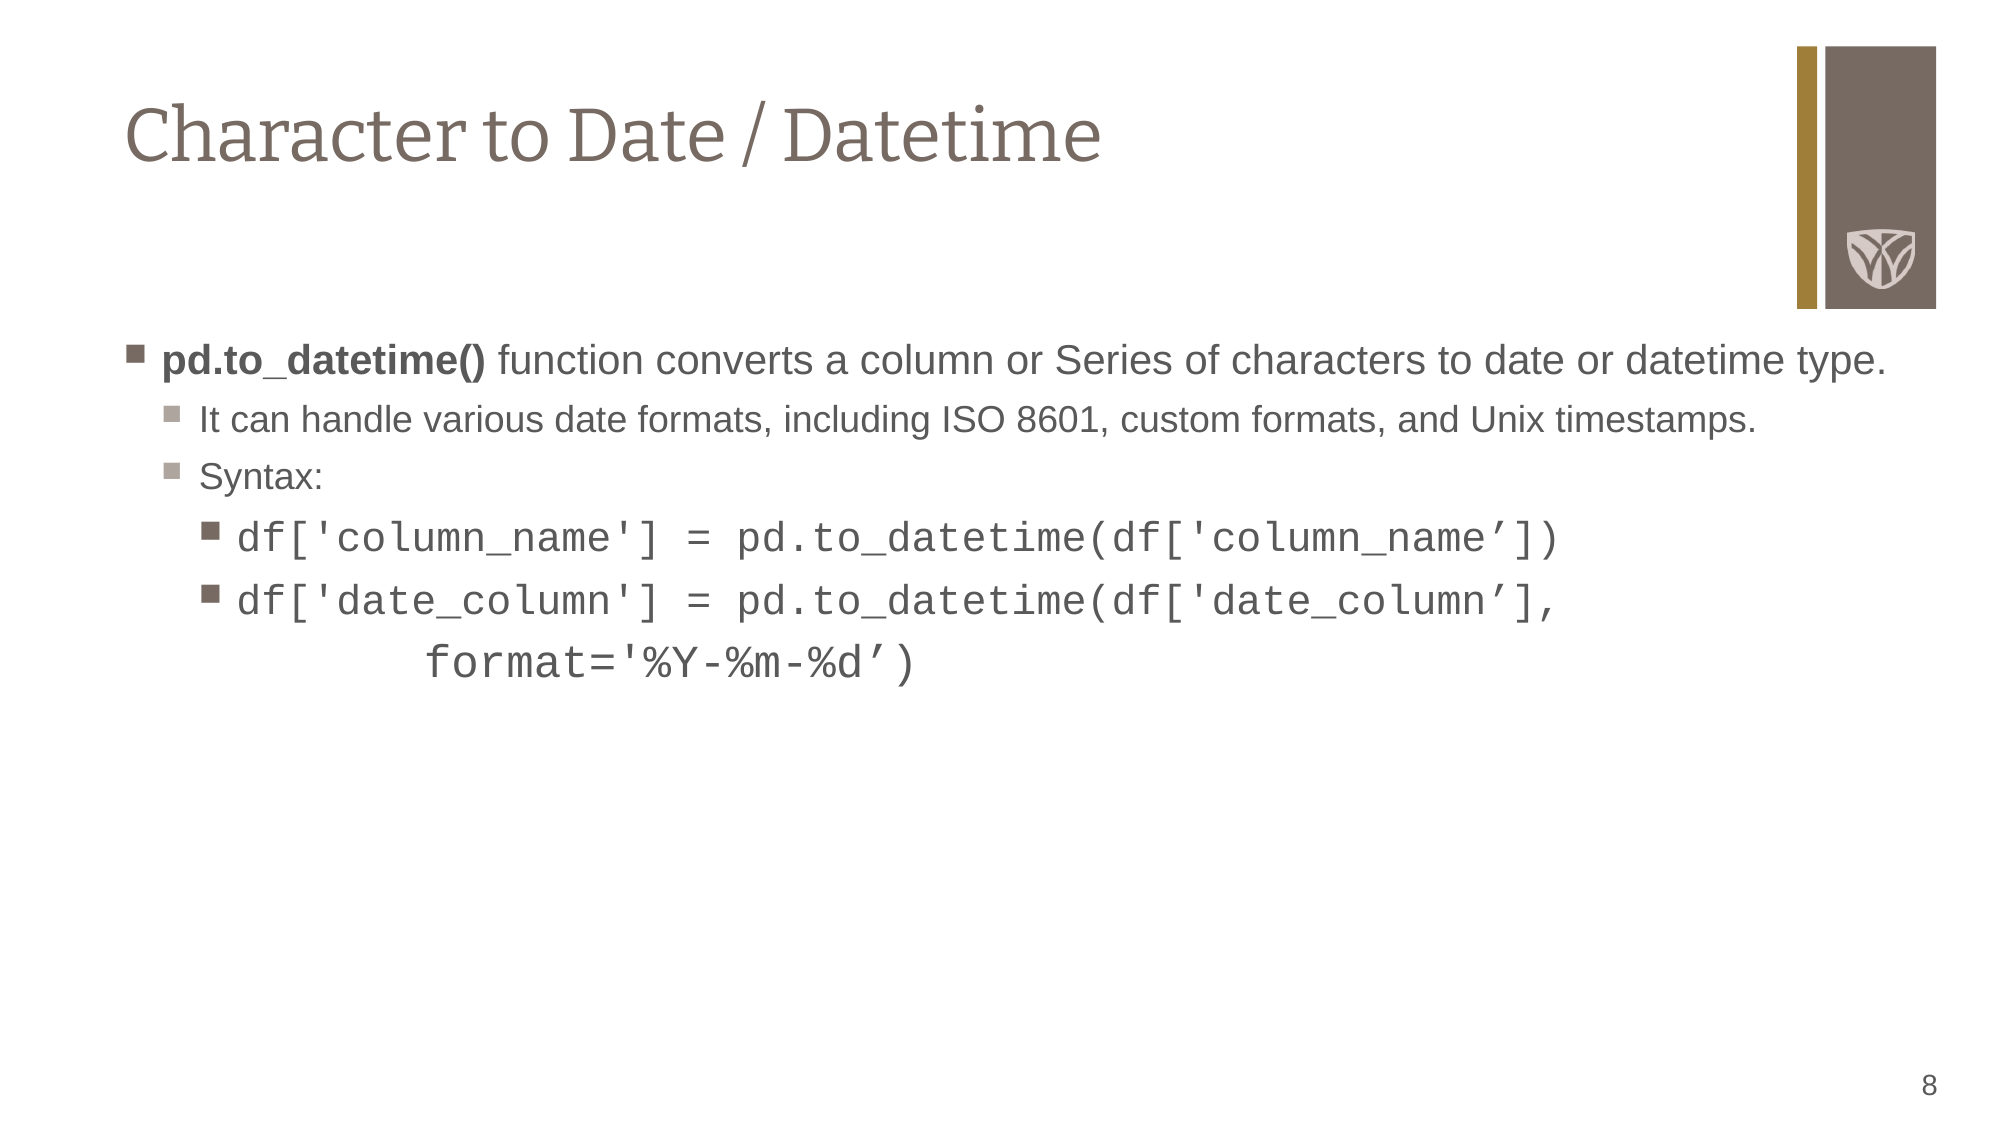

# Character to Date / Datetime
pd.to_datetime() function converts a column or Series of characters to date or datetime type.
It can handle various date formats, including ISO 8601, custom formats, and Unix timestamps.
Syntax:
df['column_name'] = pd.to_datetime(df['column_name’])
df['date_column'] = pd.to_datetime(df['date_column’],
format='%Y-%m-%d’)

8